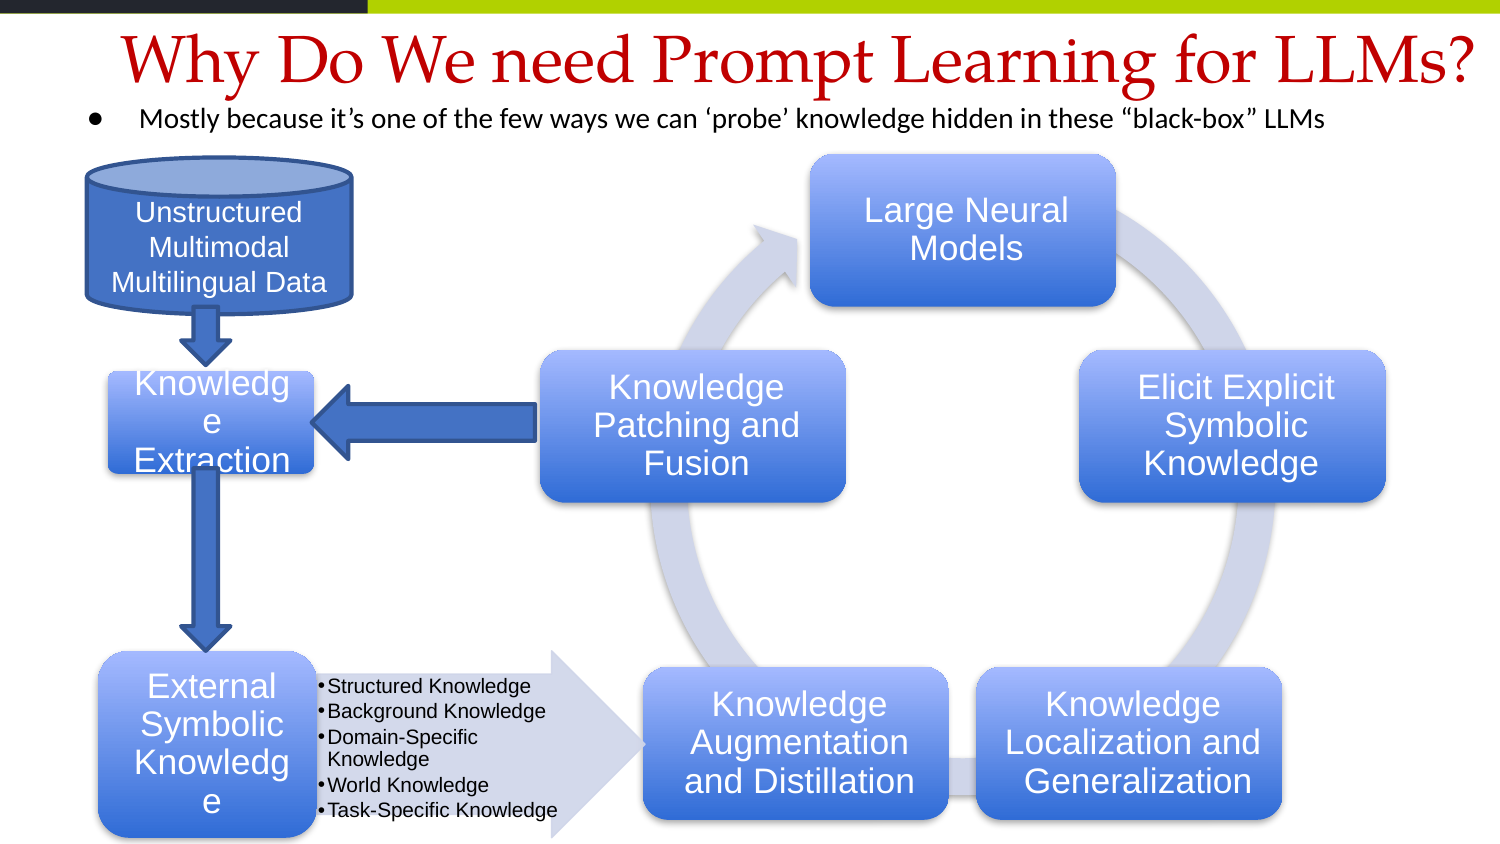

# Why Do We need Prompt Learning for LLMs?
Mostly because it’s one of the few ways we can ‘probe’ knowledge hidden in these “black-box” LLMs

Large Neural Models
Elicit Explicit Symbolic Knowledge
Knowledge Localization and  Generalization
Knowledge Augmentation and Distillation
Knowledge Patching and Fusion
Unstructured Multimodal Multilingual Data

Knowledge Extraction

Structured Knowledge
Background Knowledge
Domain-Specific Knowledge
World Knowledge
Task-Specific Knowledge
External Symbolic Knowledge